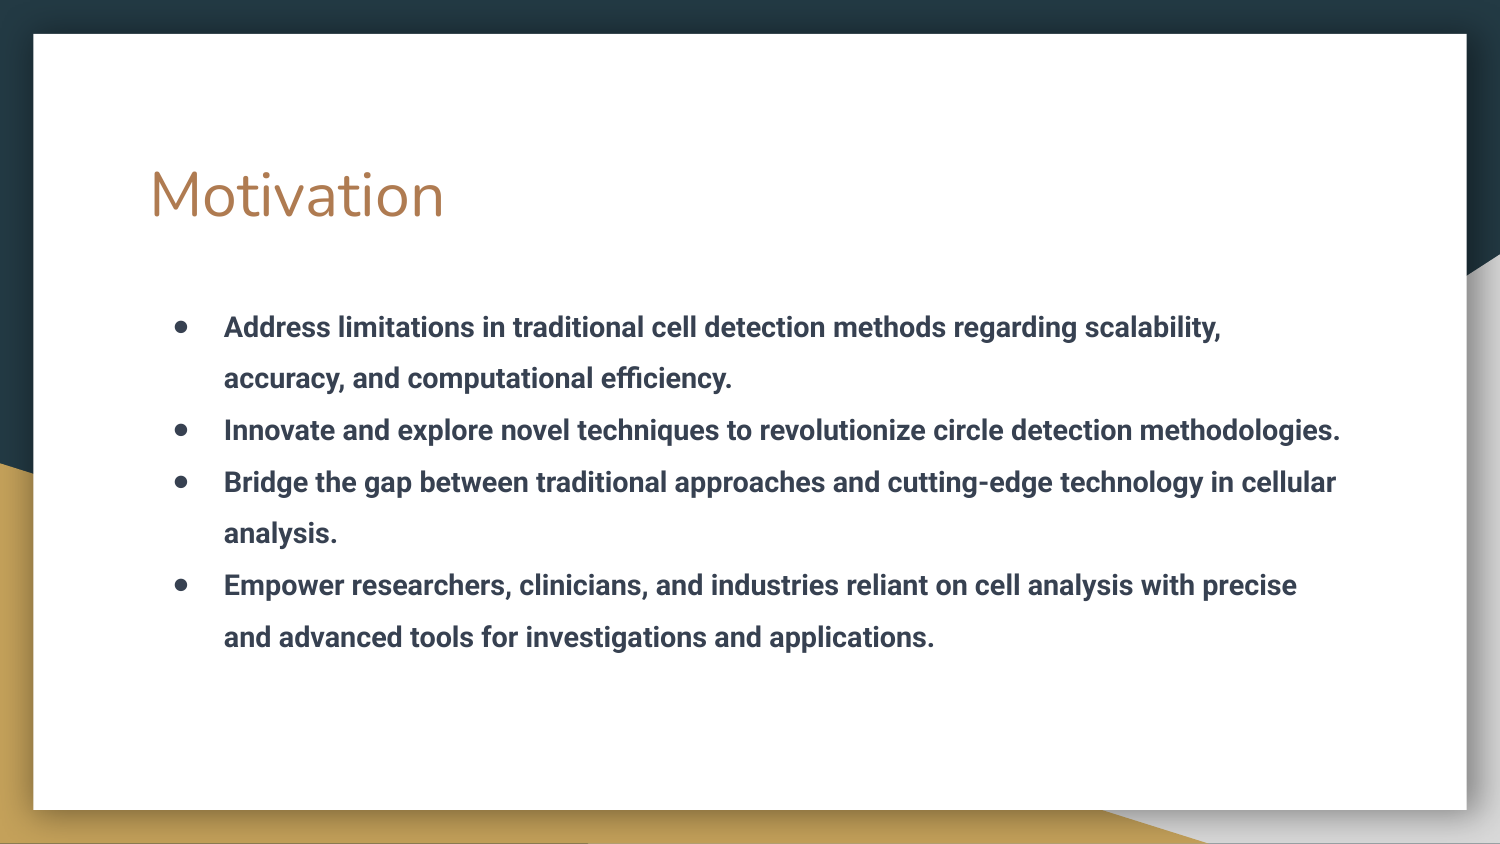

# Motivation
Address limitations in traditional cell detection methods regarding scalability, accuracy, and computational efficiency.
Innovate and explore novel techniques to revolutionize circle detection methodologies.
Bridge the gap between traditional approaches and cutting-edge technology in cellular analysis.
Empower researchers, clinicians, and industries reliant on cell analysis with precise and advanced tools for investigations and applications.